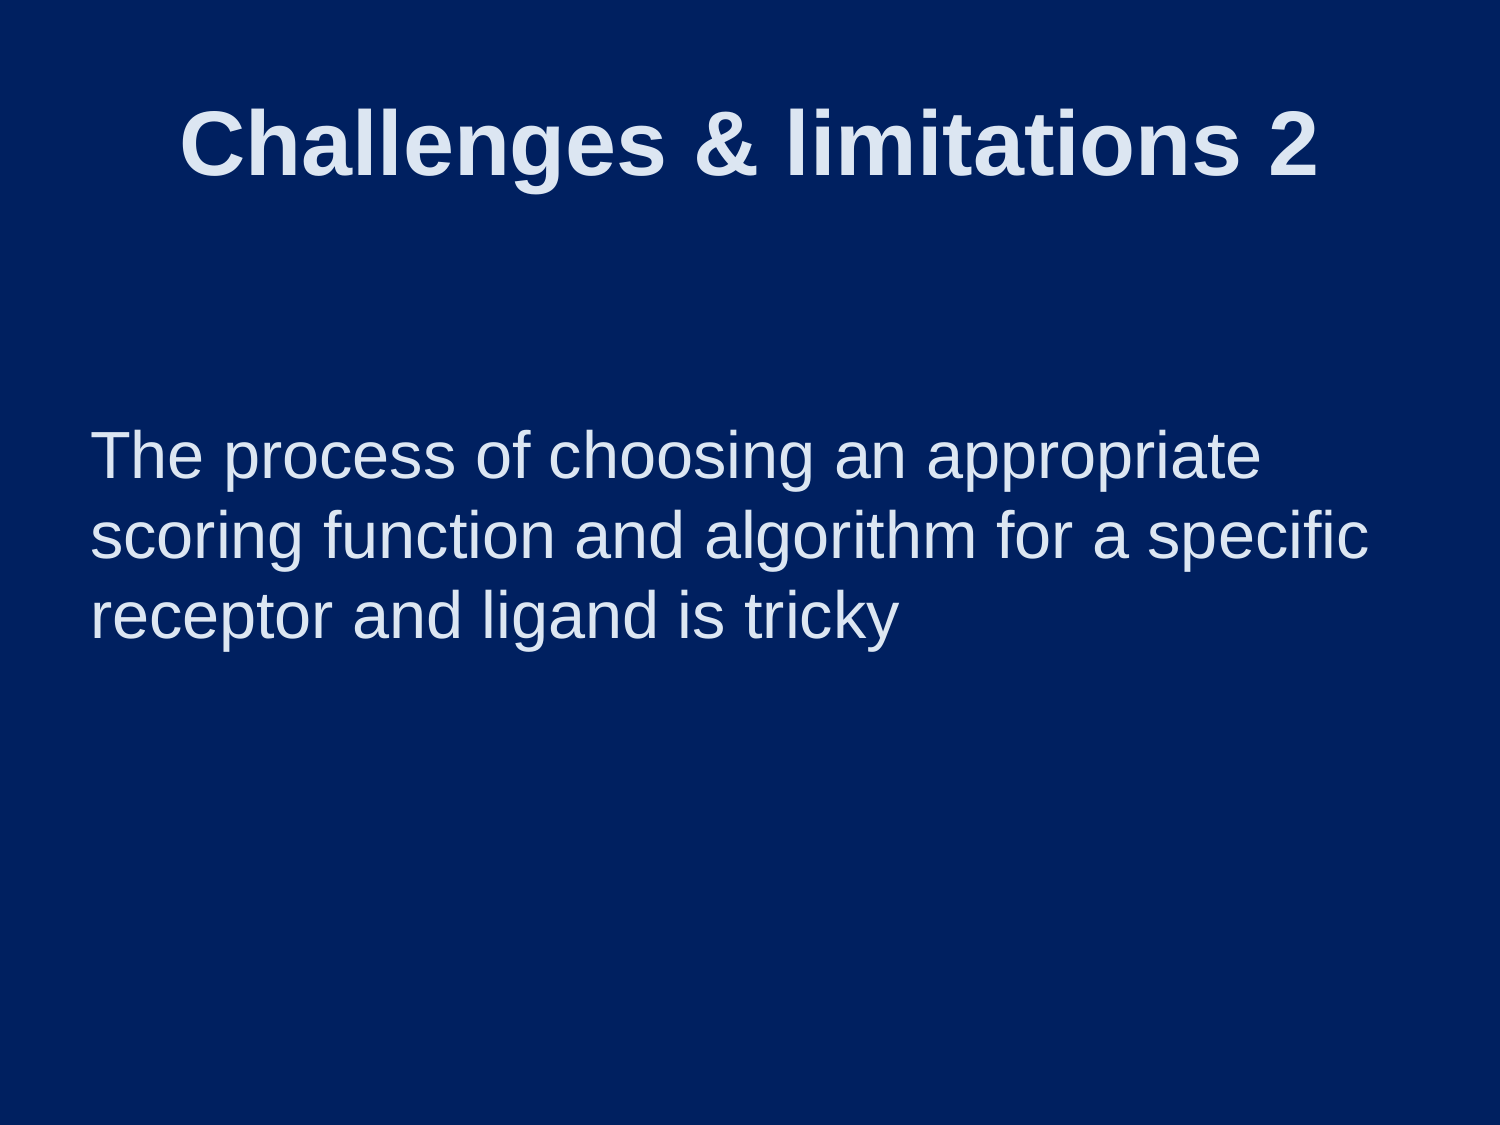

# Challenges & limitations 2
The process of choosing an appropriate scoring function and algorithm for a specific receptor and ligand is tricky